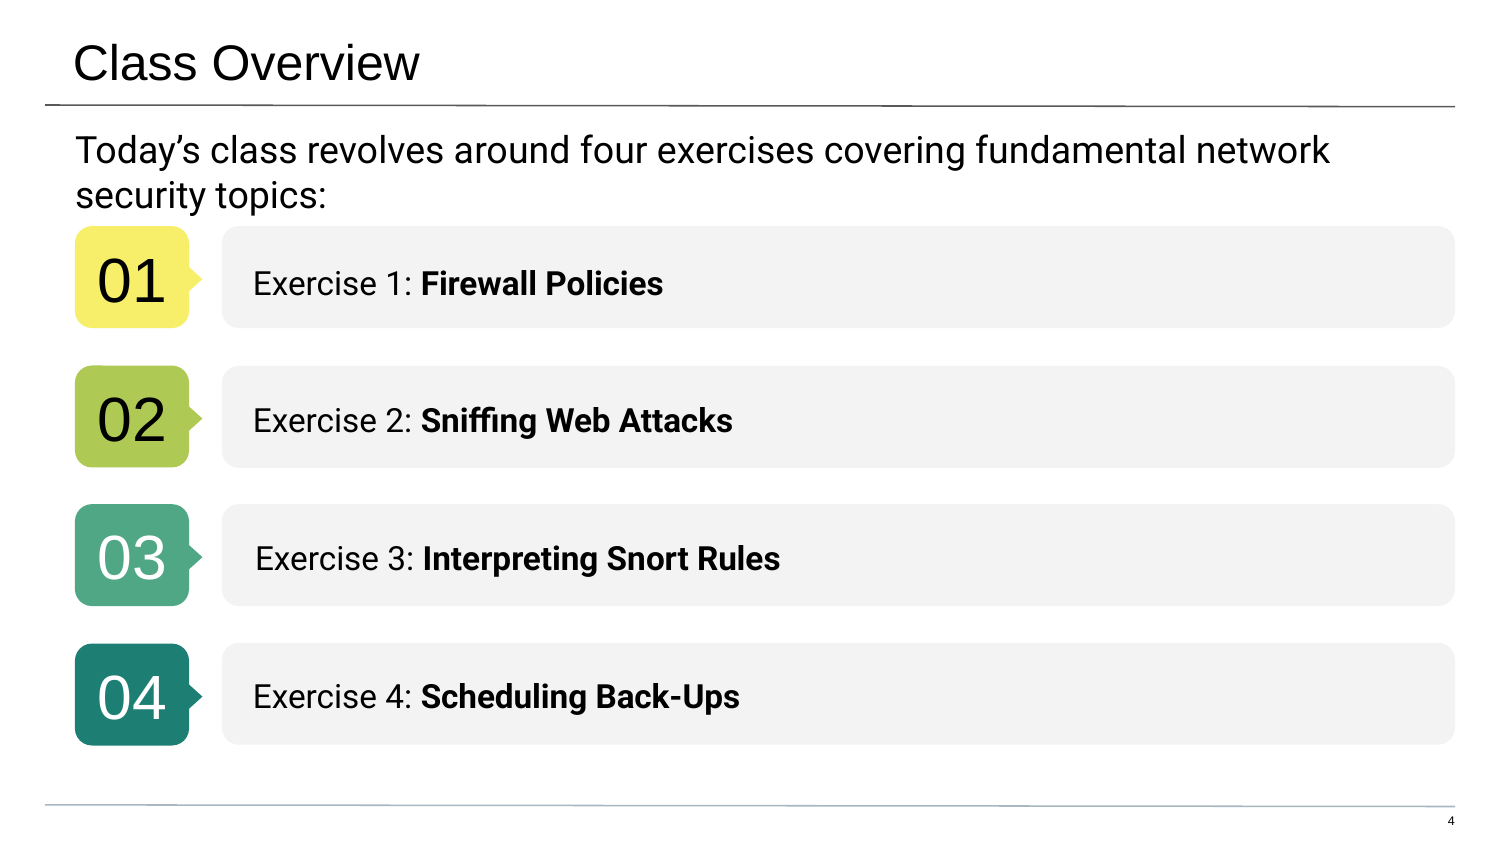

# Class Overview
Today’s class revolves around four exercises covering fundamental network security topics:
Exercise 1: Firewall Policies
Exercise 2: Sniffing Web Attacks
Exercise 3: Interpreting Snort Rules
Exercise 4: Scheduling Back-Ups

4